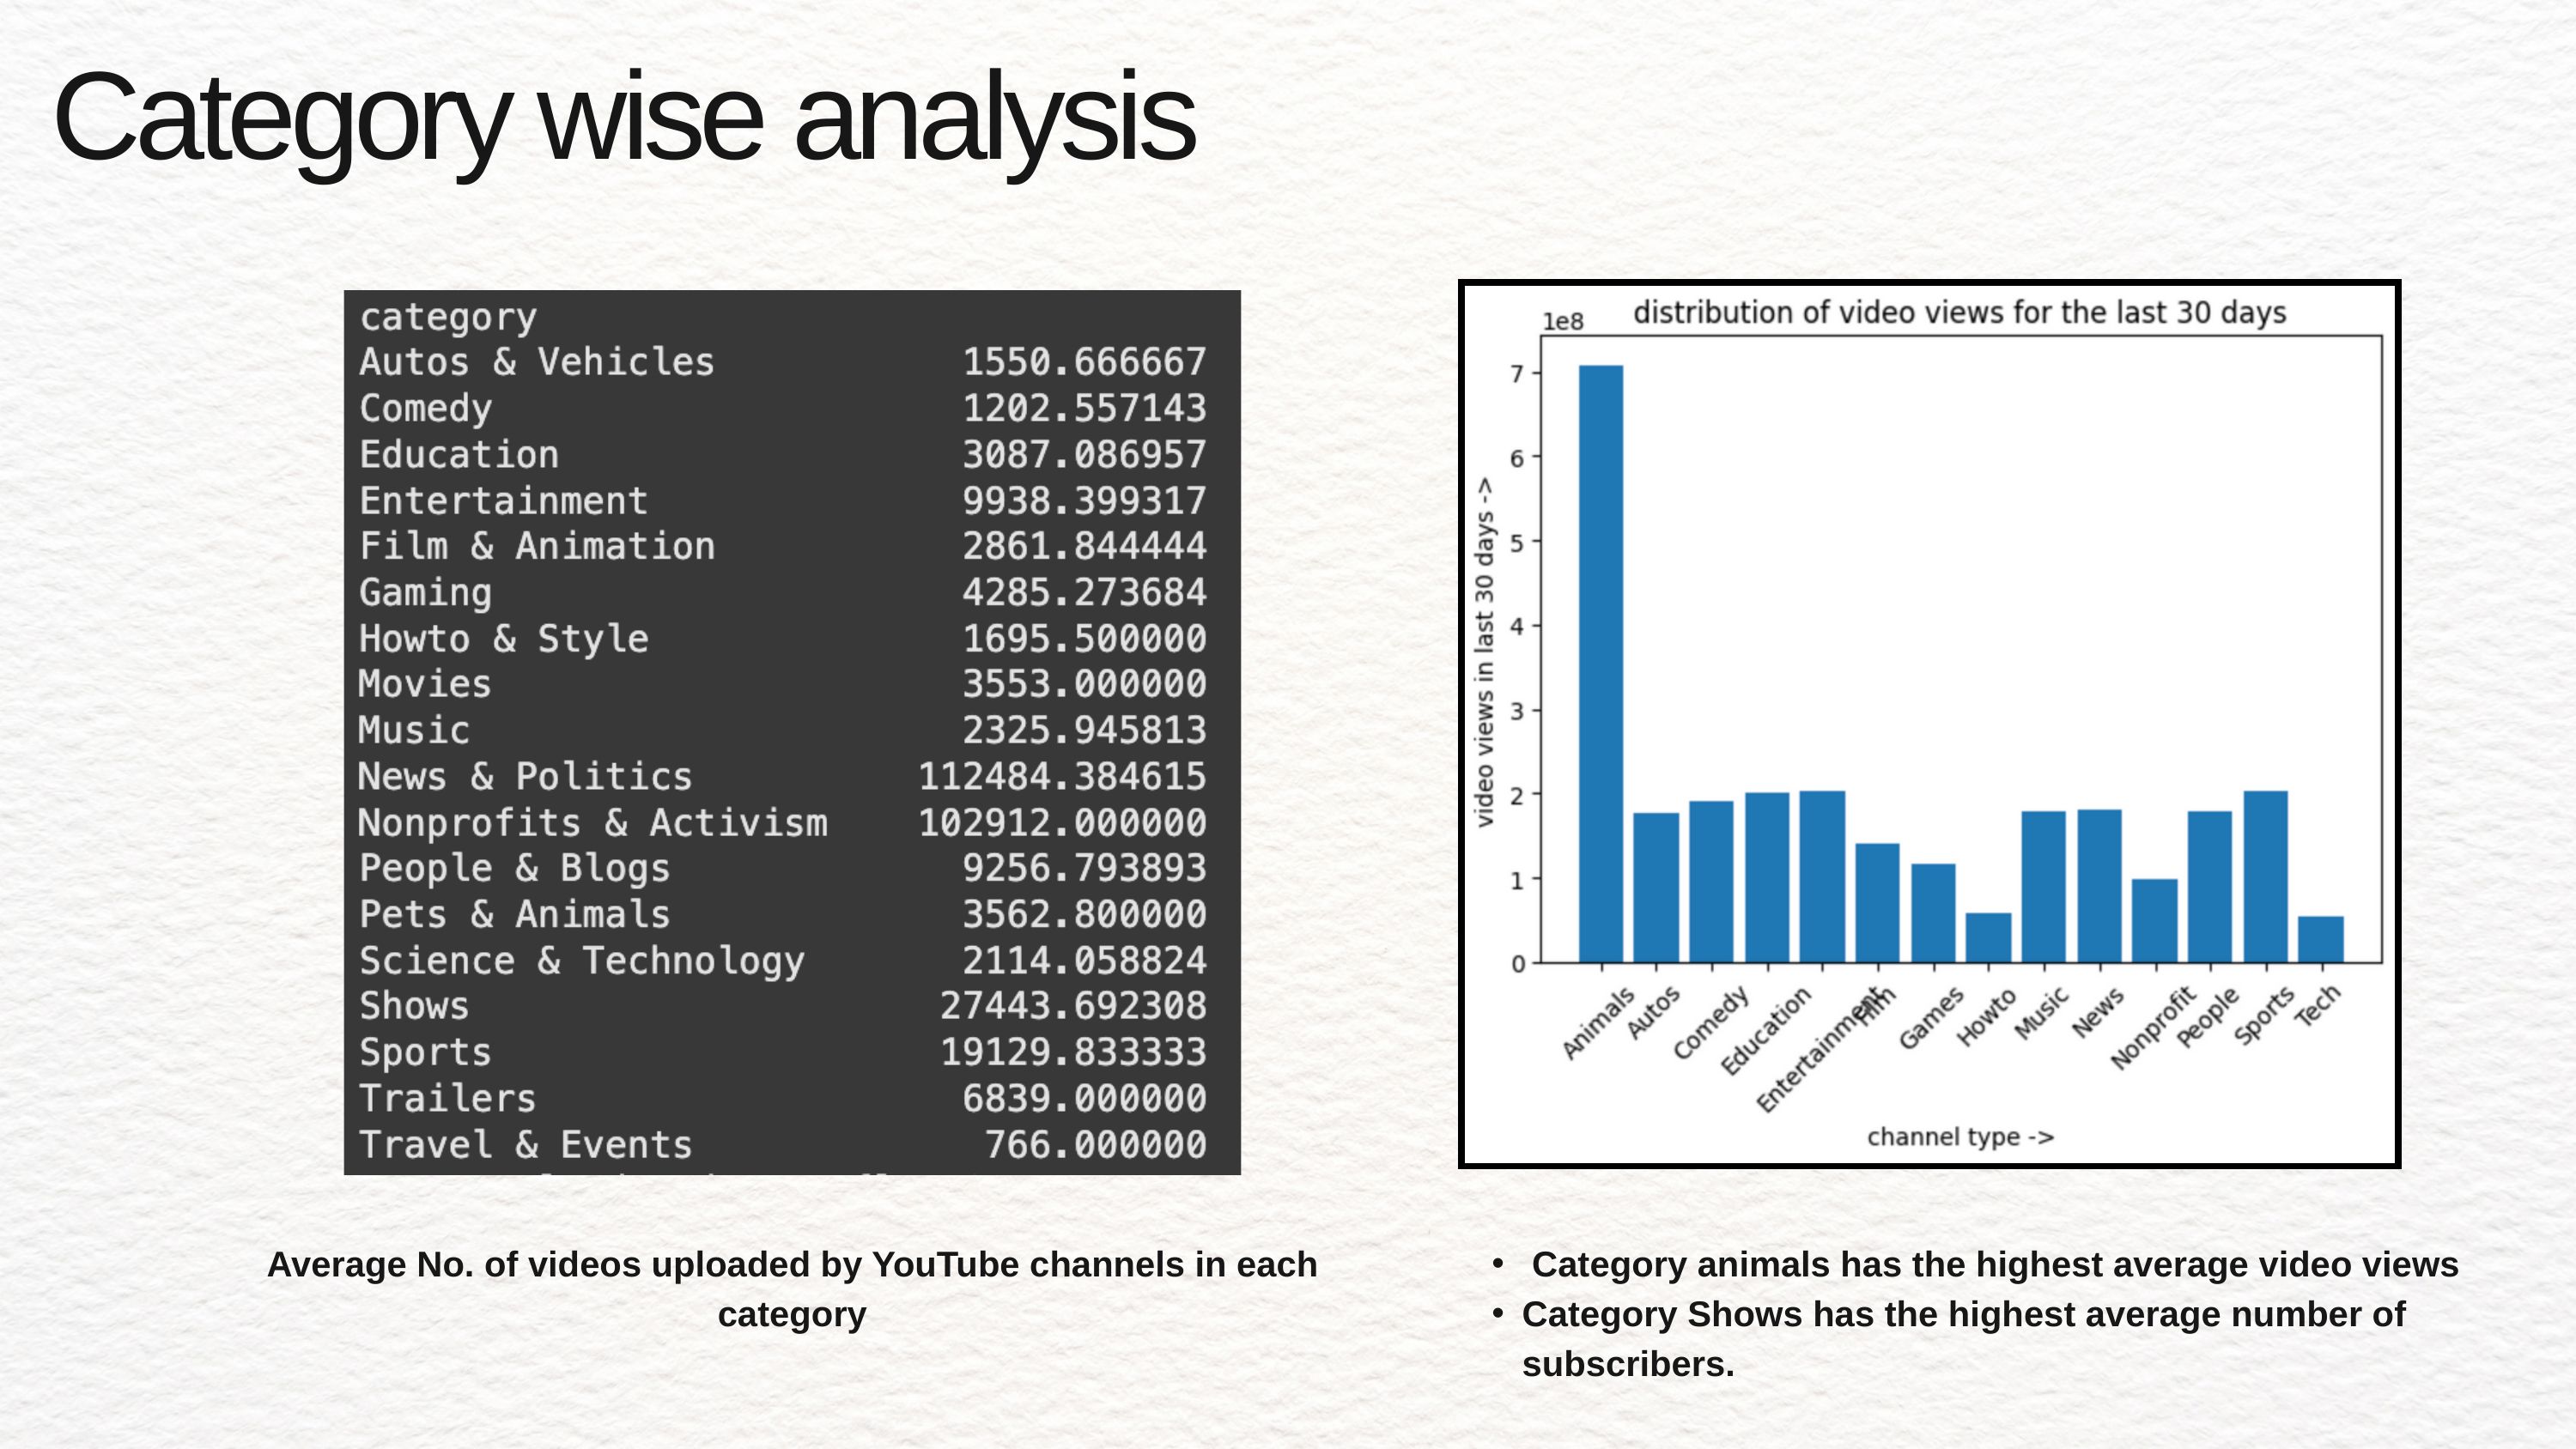

Category wise analysis

Average No. of videos uploaded by YouTube channels in each category
 Category animals has the highest average video views
Category Shows has the highest average number of subscribers.